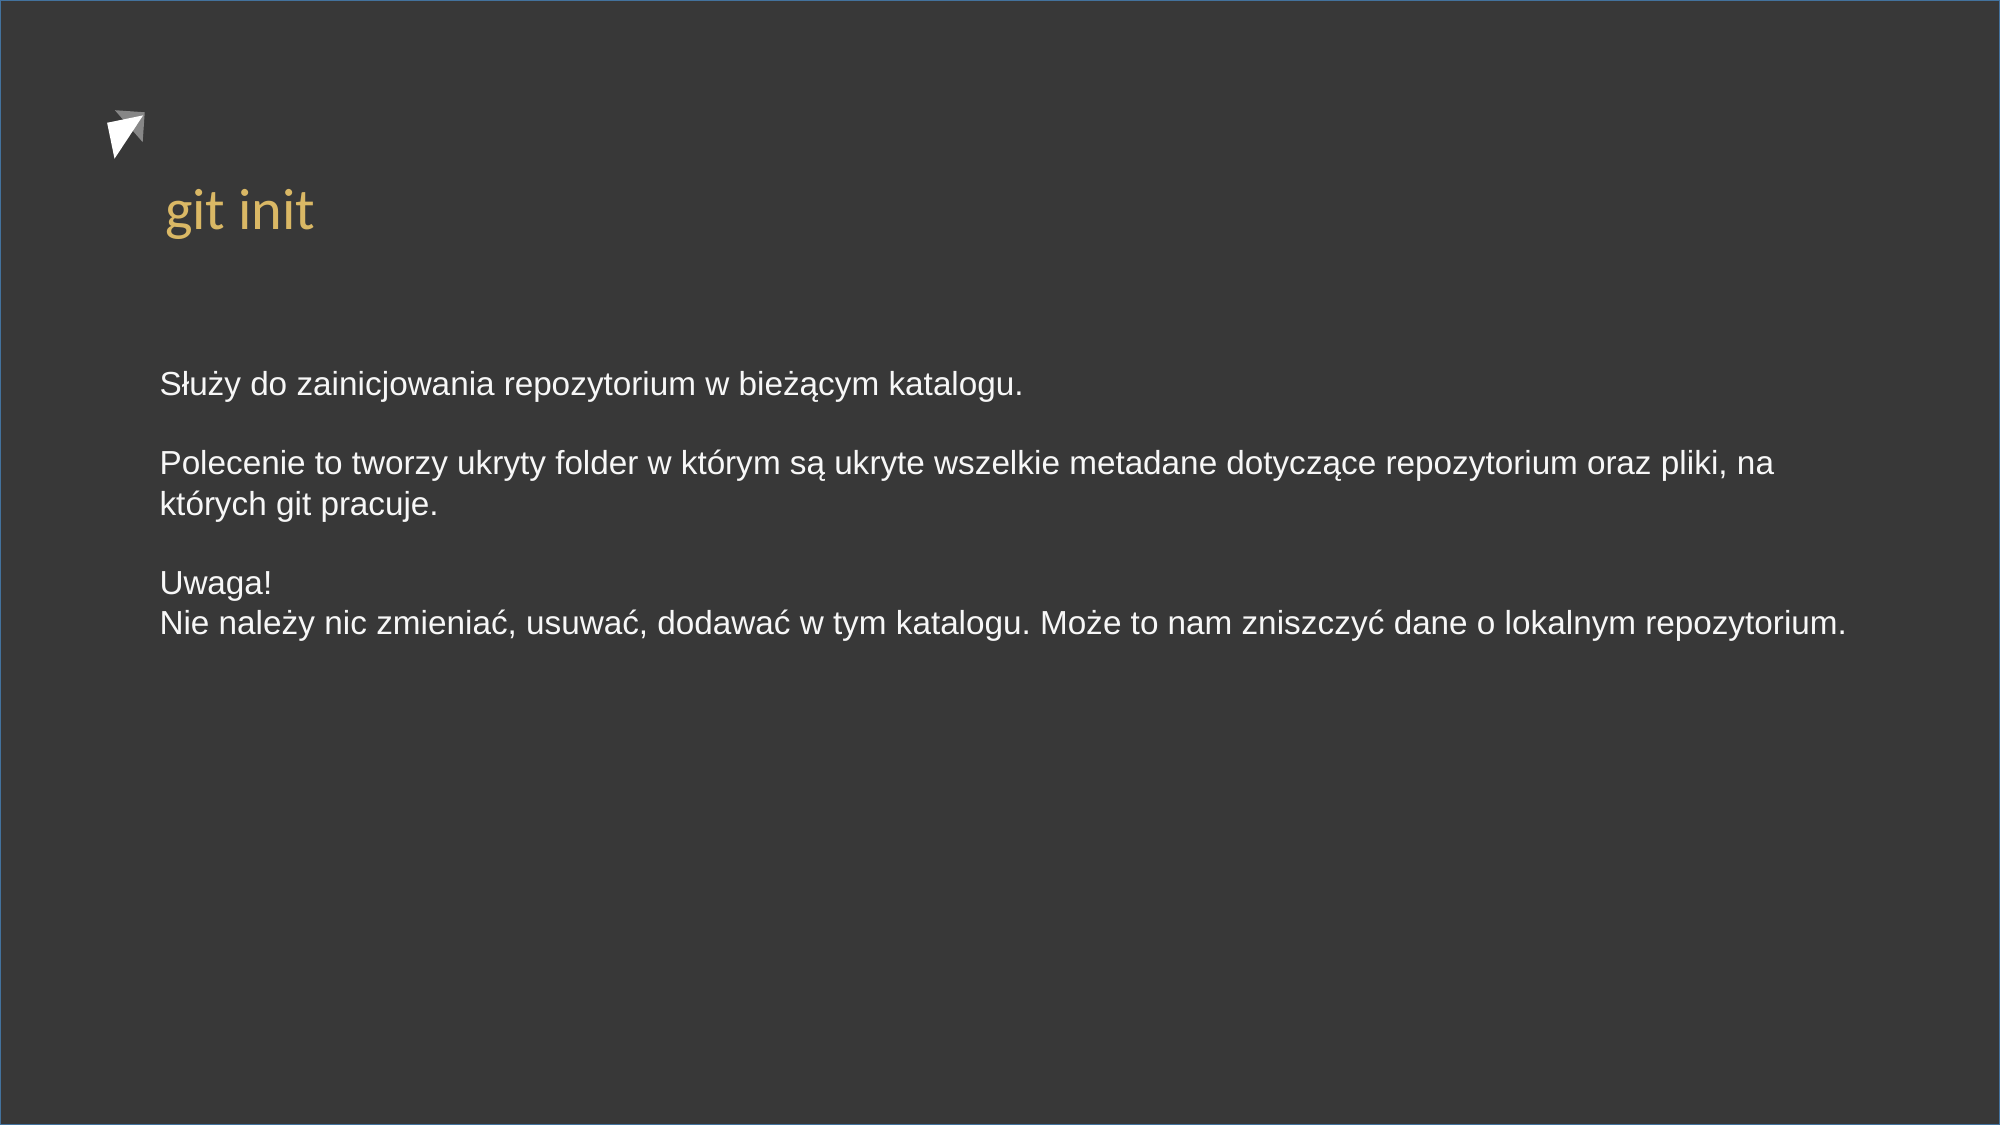

git init
Służy do zainicjowania repozytorium w bieżącym katalogu.

Polecenie to tworzy ukryty folder w którym są ukryte wszelkie metadane dotyczące repozytorium oraz pliki, na których git pracuje.

Uwaga!
Nie należy nic zmieniać, usuwać, dodawać w tym katalogu. Może to nam zniszczyć dane o lokalnym repozytorium.